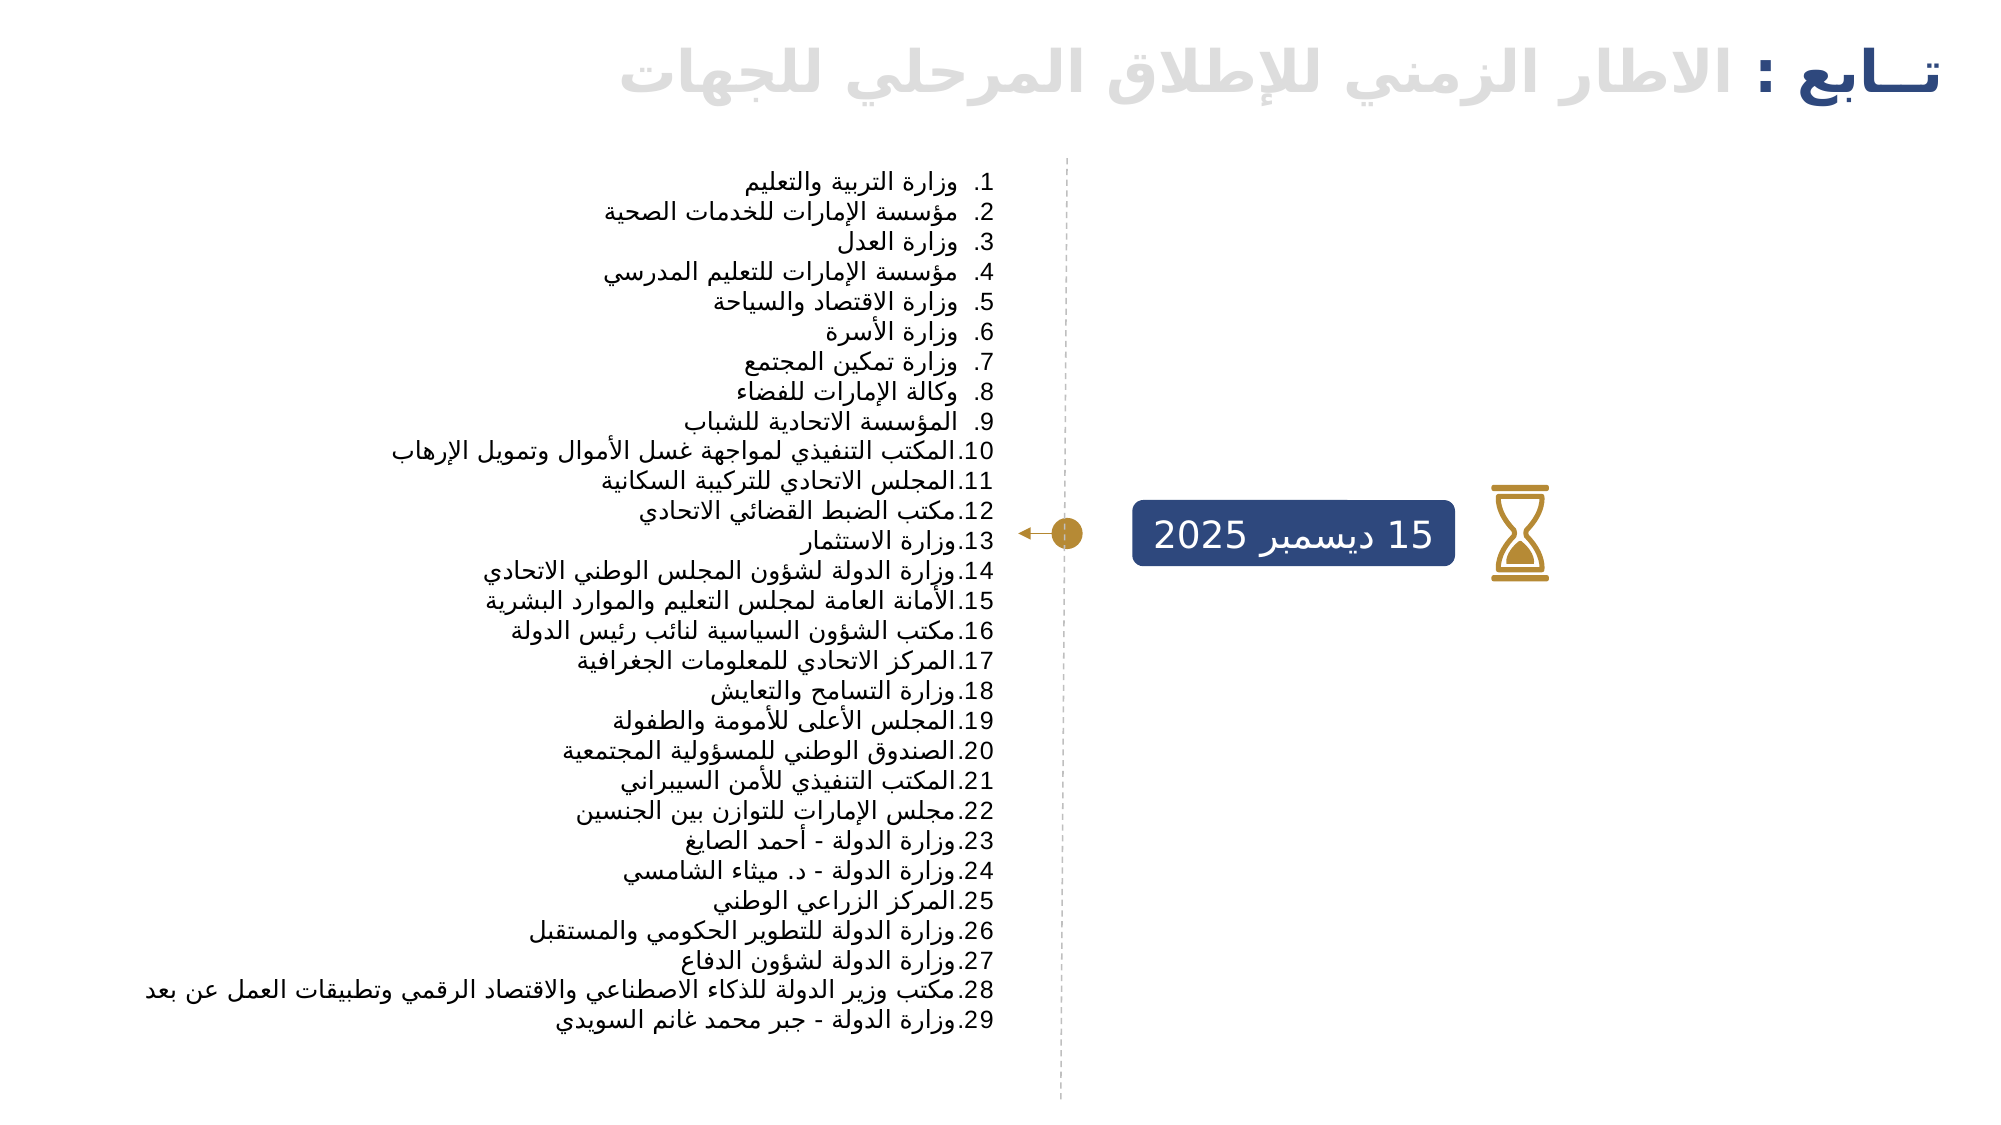

تــابع : الاطار الزمني للإطلاق المرحلي للجهات
وزارة التربية والتعليم
مؤسسة الإمارات للخدمات الصحية
وزارة العدل
مؤسسة الإمارات للتعليم المدرسي
وزارة الاقتصاد والسياحة
وزارة الأسرة
وزارة تمكين المجتمع
وكالة الإمارات للفضاء
المؤسسة الاتحادية للشباب
المكتب التنفيذي لمواجهة غسل الأموال وتمويل الإرهاب
المجلس الاتحادي للتركيبة السكانية
مكتب الضبط القضائي الاتحادي
وزارة الاستثمار
وزارة الدولة لشؤون المجلس الوطني الاتحادي
الأمانة العامة لمجلس التعليم والموارد البشرية
مكتب الشؤون السياسية لنائب رئيس الدولة
المركز الاتحادي للمعلومات الجغرافية
وزارة التسامح والتعايش
المجلس الأعلى للأمومة والطفولة
الصندوق الوطني للمسؤولية المجتمعية
المكتب التنفيذي للأمن السيبراني
مجلس الإمارات للتوازن بين الجنسين
وزارة الدولة - أحمد الصايغ
وزارة الدولة - د. ميثاء الشامسي
المركز الزراعي الوطني
وزارة الدولة للتطوير الحكومي والمستقبل
وزارة الدولة لشؤون الدفاع
مكتب وزير الدولة للذكاء الاصطناعي والاقتصاد الرقمي وتطبيقات العمل عن بعد
وزارة الدولة - جبر محمد غانم السويدي

15 ديسمبر 2025